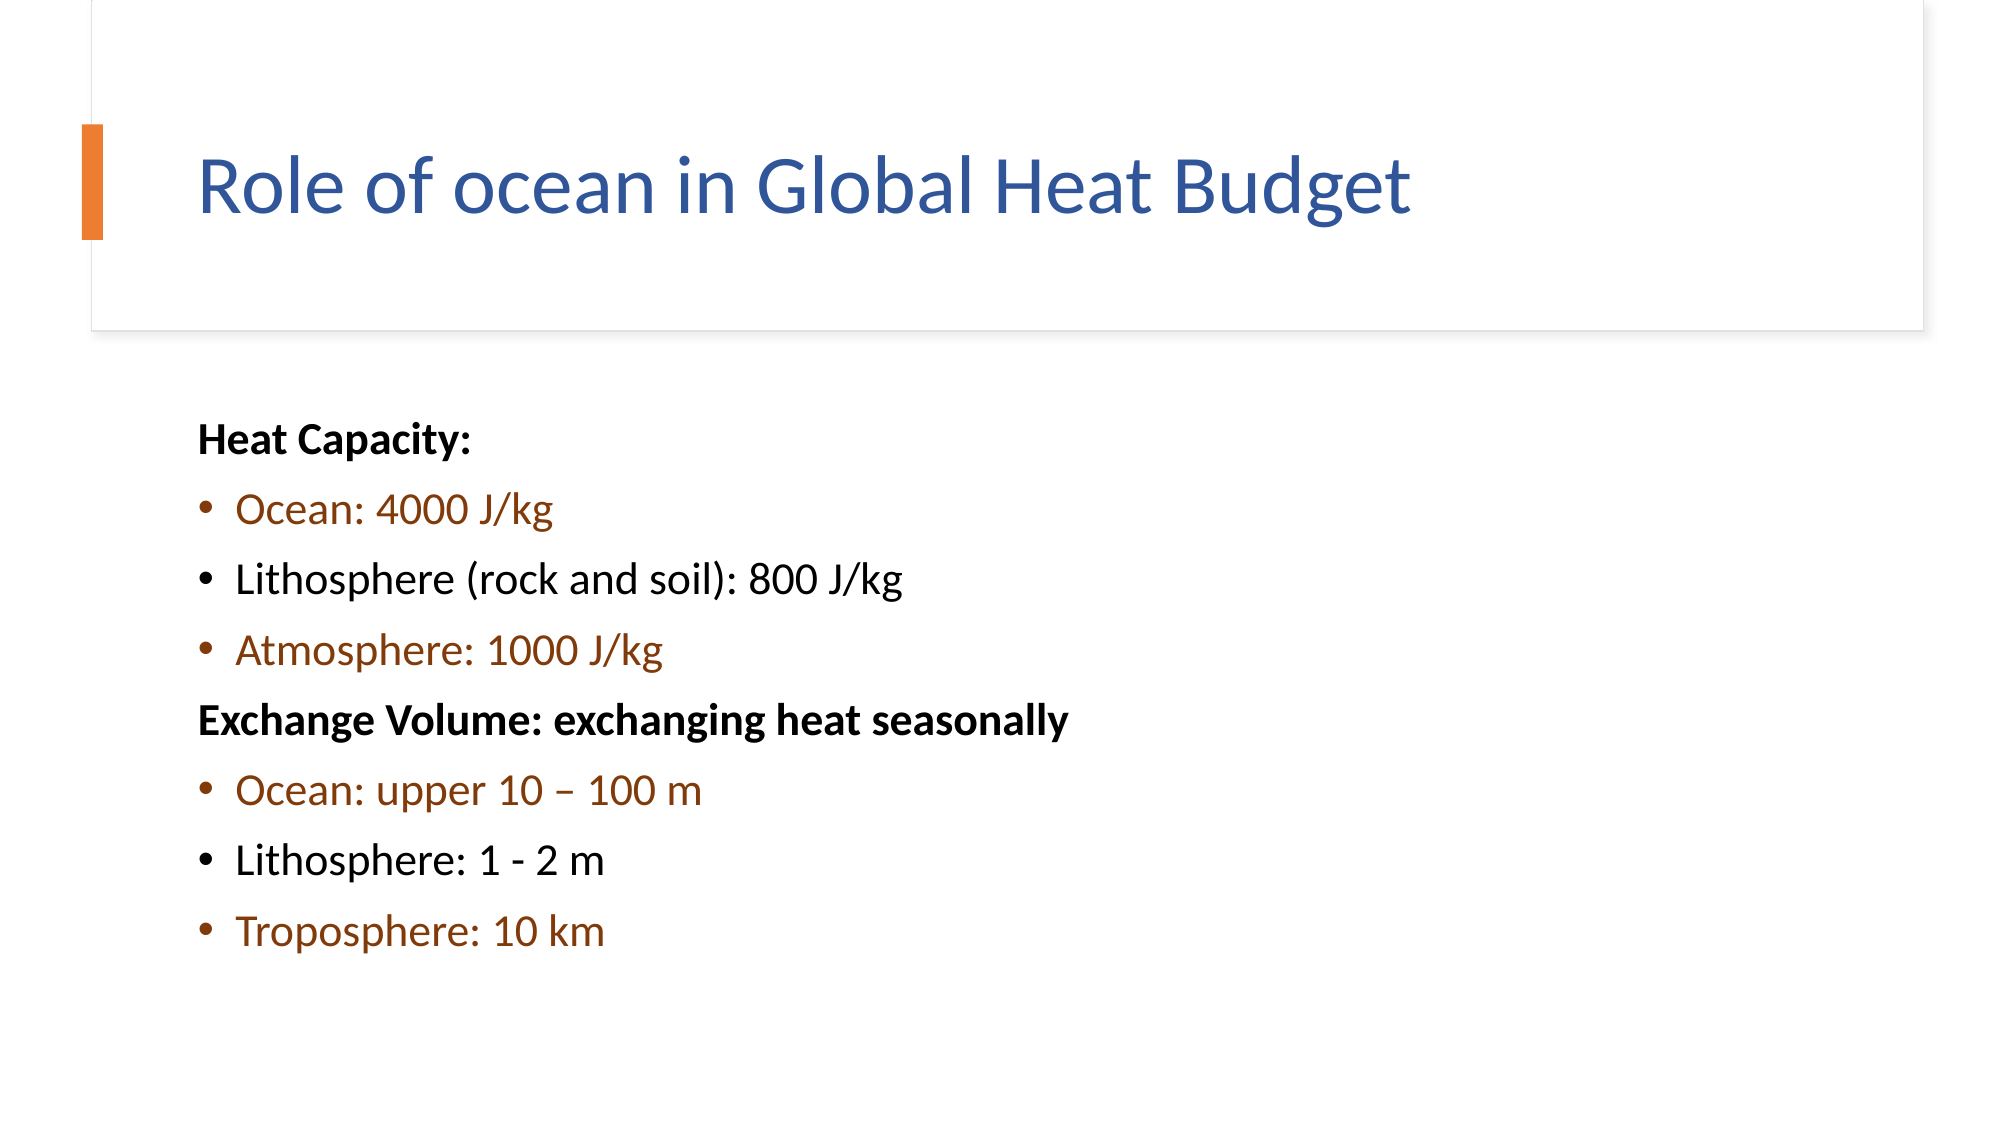

# Role of ocean in Global Heat Budget

Heat Capacity:
Ocean: 4000 J/kg
Lithosphere (rock and soil): 800 J/kg
Atmosphere: 1000 J/kg
Exchange Volume: exchanging heat seasonally
Ocean: upper 10 – 100 m
Lithosphere: 1 - 2 m
Troposphere: 10 km